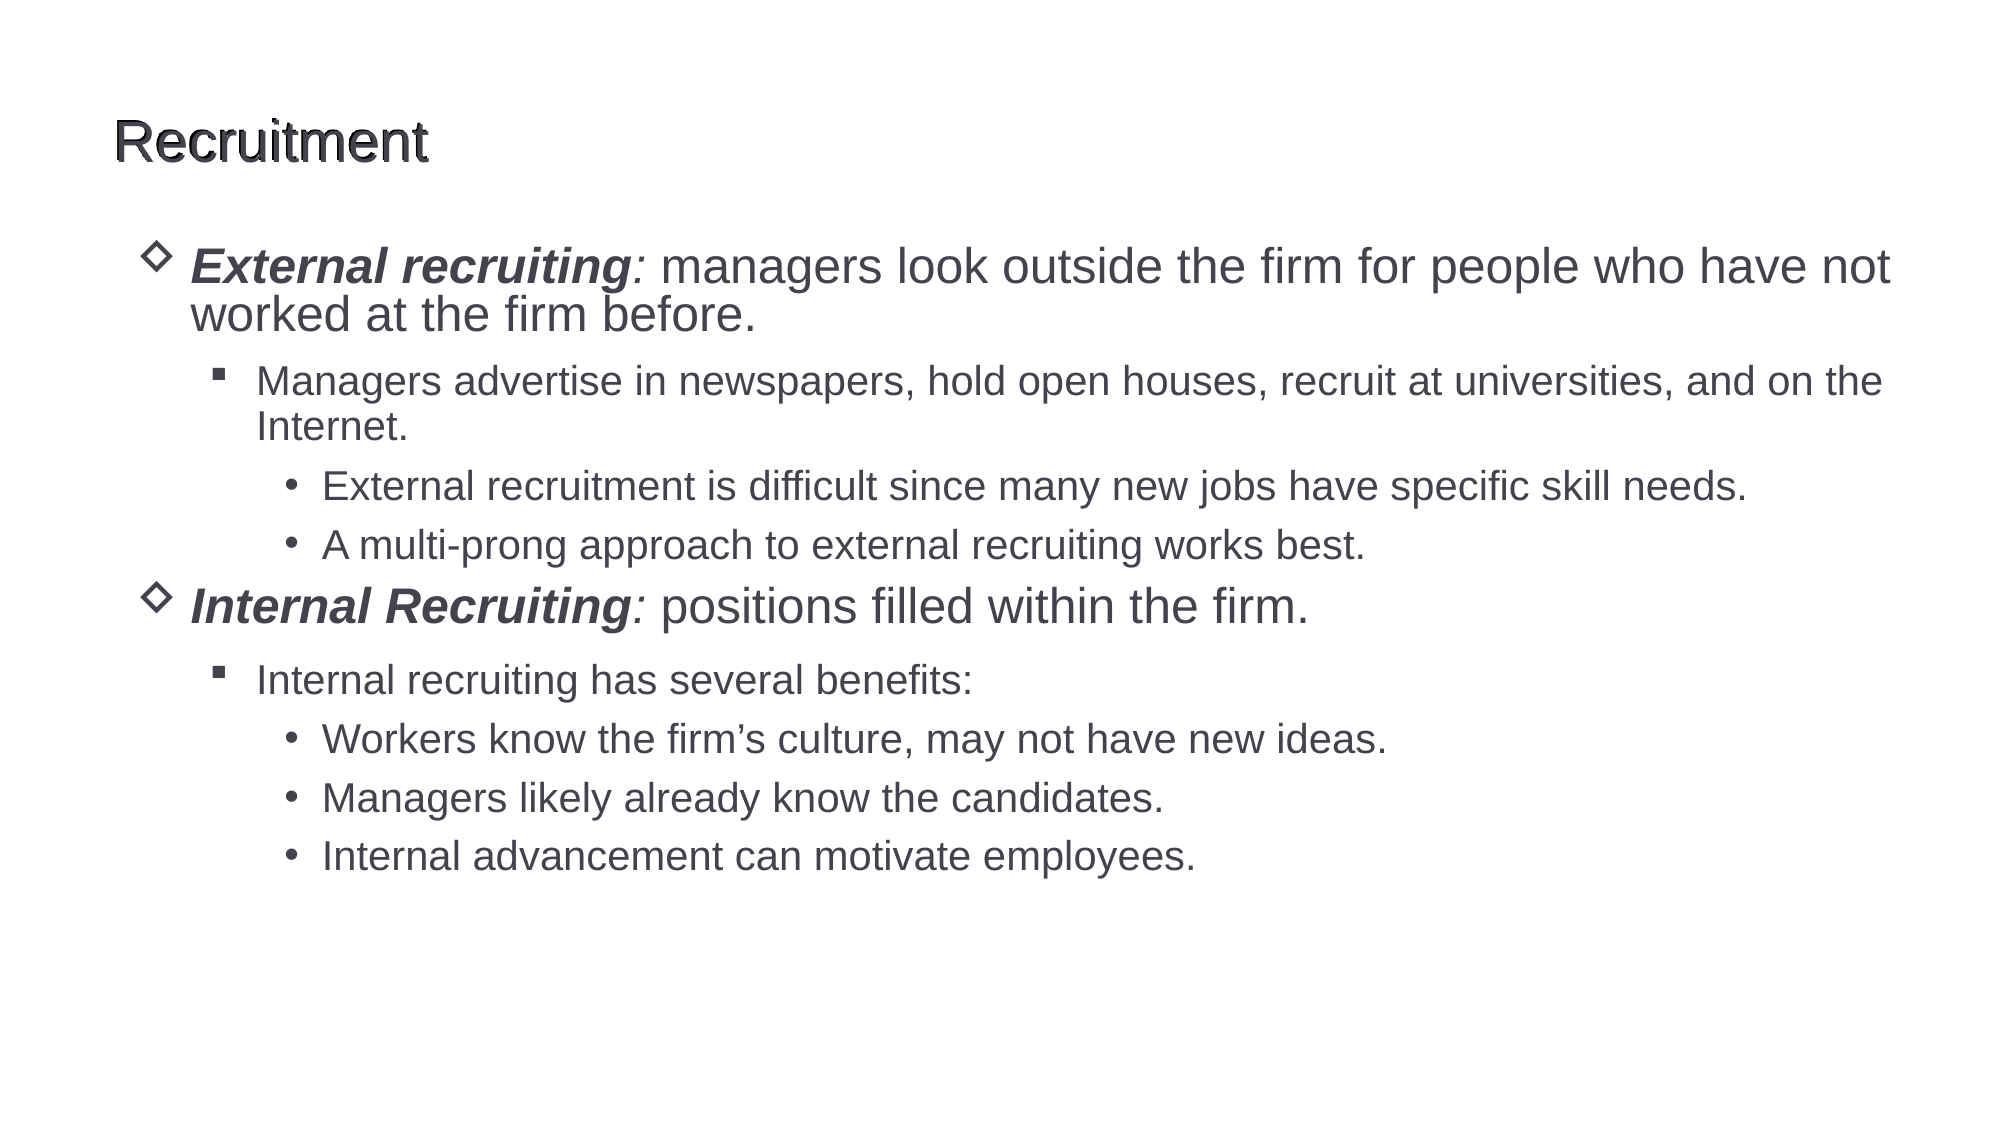

# Recruitment
External recruiting: managers look outside the firm for people who have not worked at the firm before.
Managers advertise in newspapers, hold open houses, recruit at universities, and on the Internet.
External recruitment is difficult since many new jobs have specific skill needs.
A multi-prong approach to external recruiting works best.
Internal Recruiting: positions filled within the firm.
Internal recruiting has several benefits:
Workers know the firm’s culture, may not have new ideas.
Managers likely already know the candidates.
Internal advancement can motivate employees.